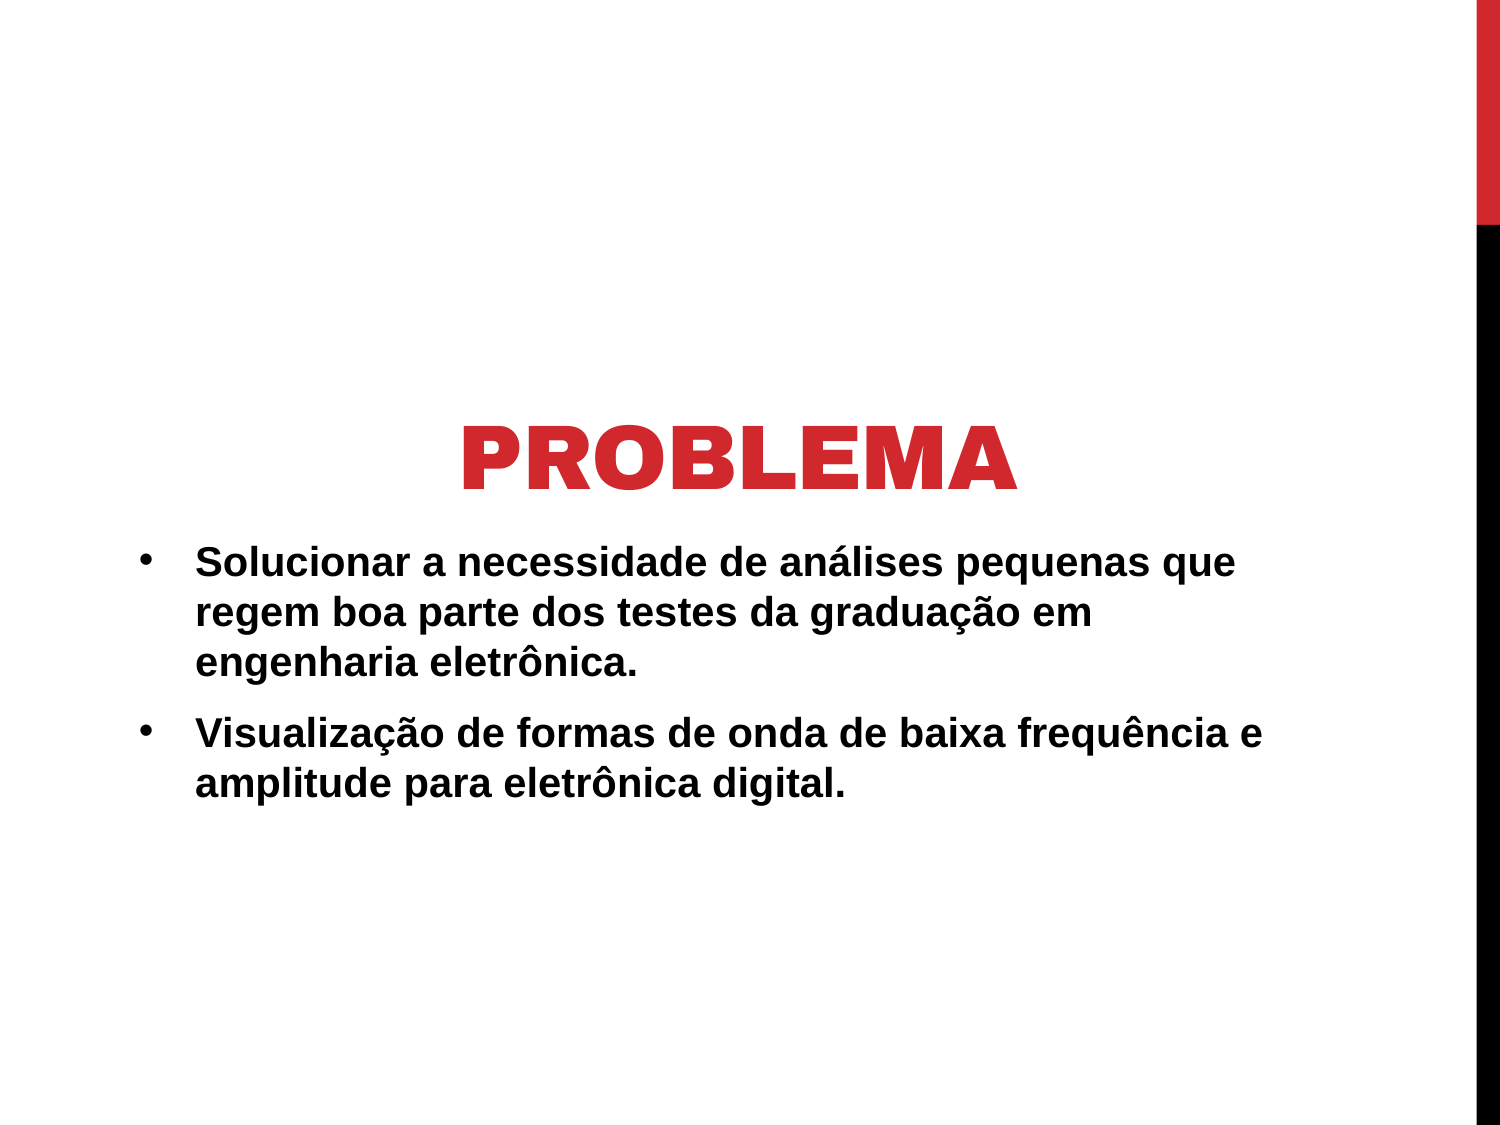

# Problema
Solucionar a necessidade de análises pequenas que regem boa parte dos testes da graduação em engenharia eletrônica.
Visualização de formas de onda de baixa frequência e amplitude para eletrônica digital.